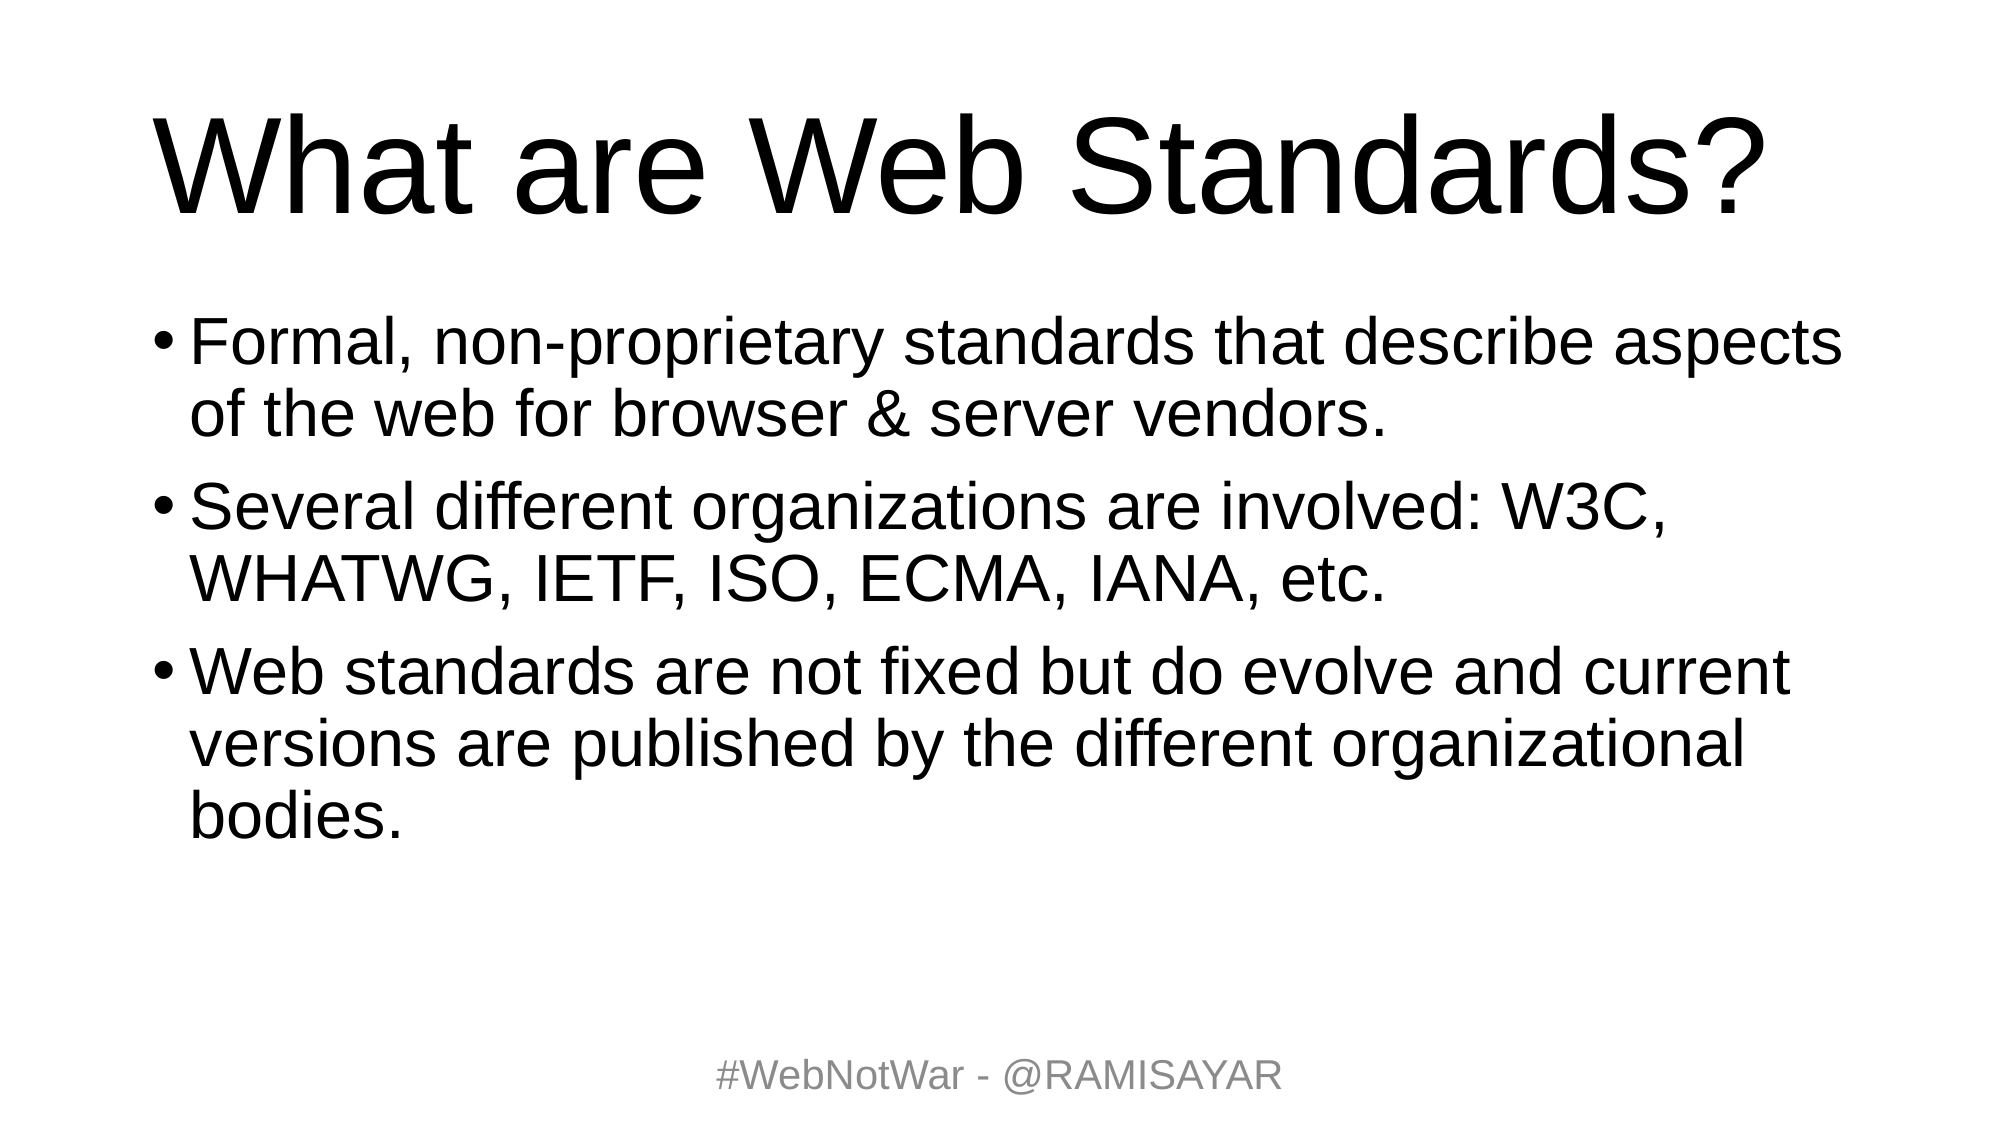

# What are Web Standards?
Formal, non-proprietary standards that describe aspects of the web for browser & server vendors.
Several different organizations are involved: W3C, WHATWG, IETF, ISO, ECMA, IANA, etc.
Web standards are not fixed but do evolve and current versions are published by the different organizational bodies.
#WebNotWar - @RAMISAYAR